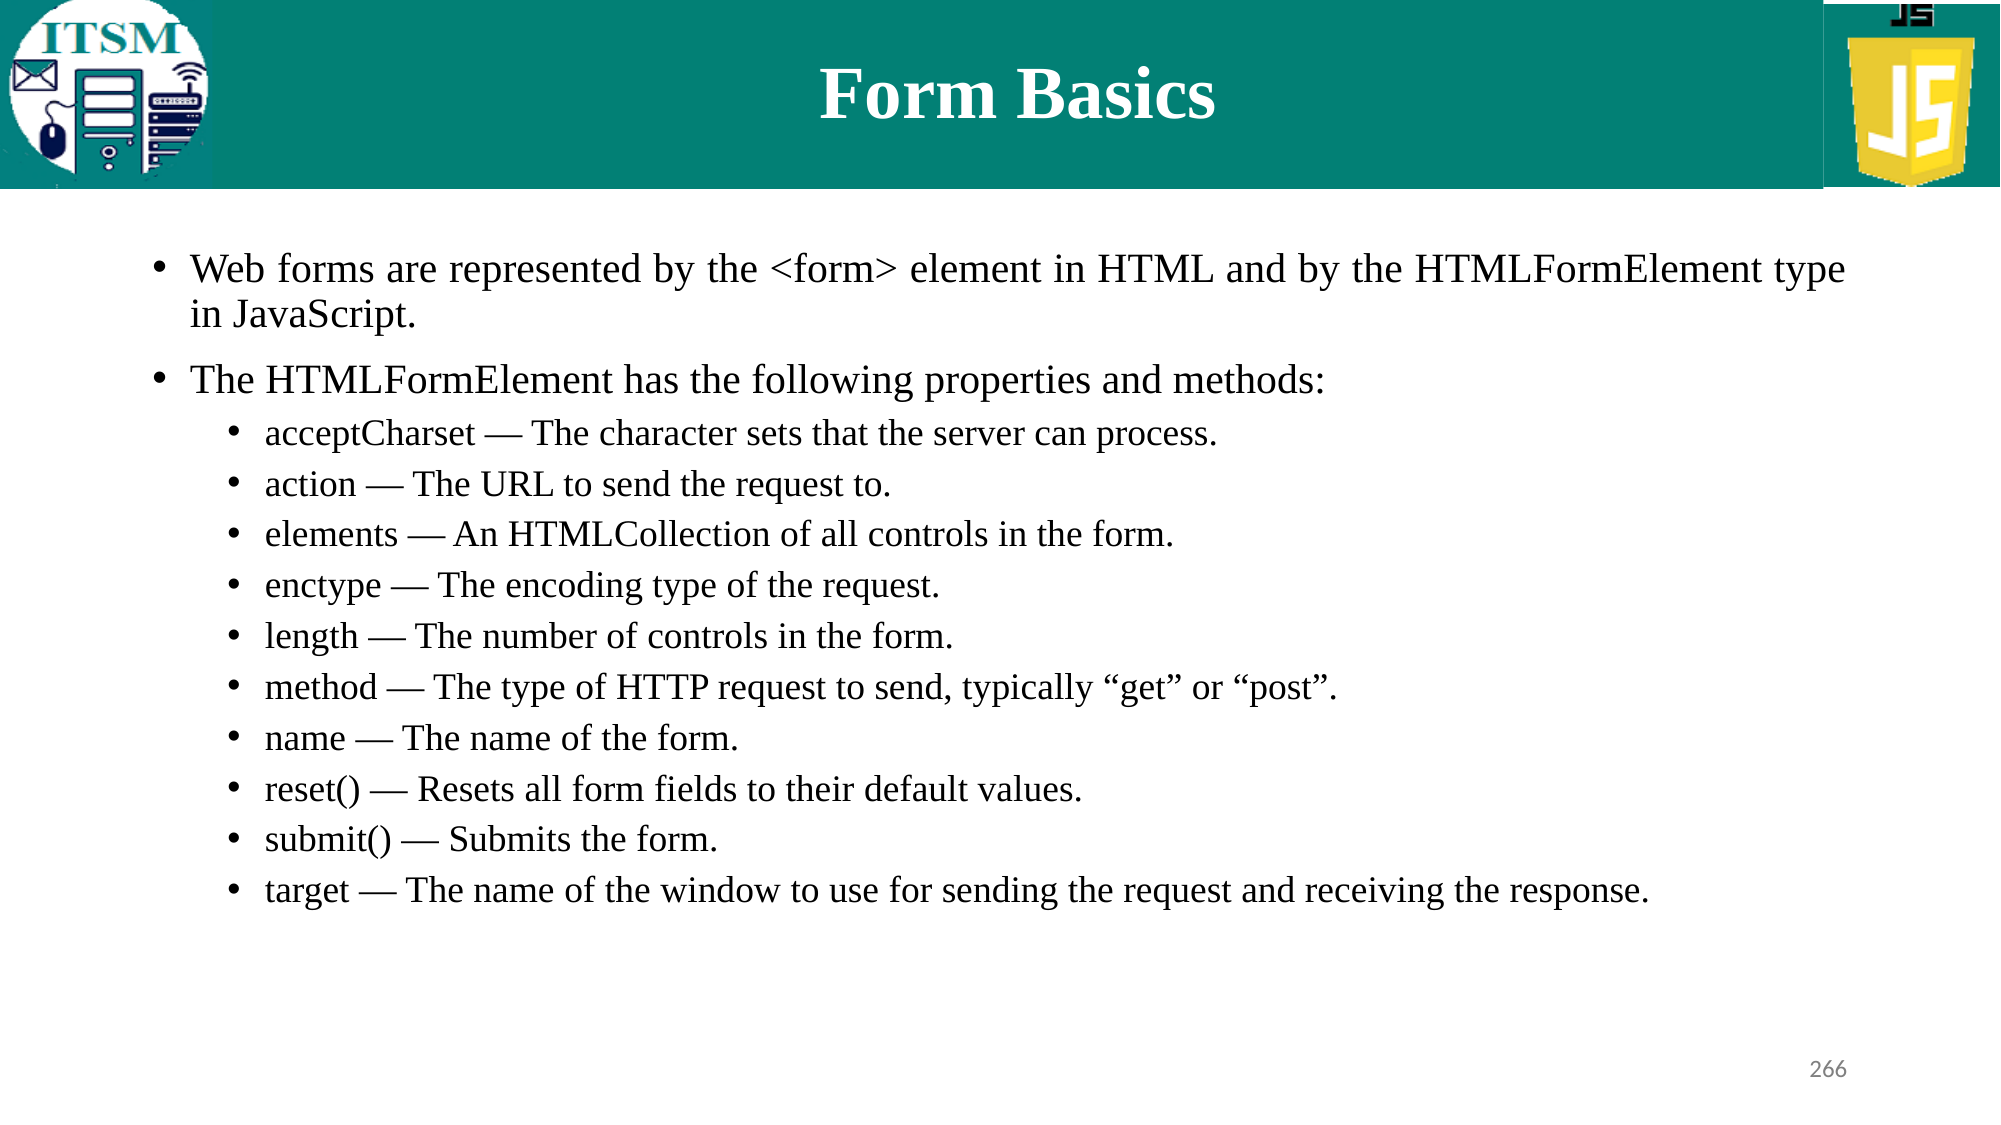

# Form Basics
Web forms are represented by the <form> element in HTML and by the HTMLFormElement type in JavaScript.
The HTMLFormElement has the following properties and methods:
acceptCharset — The character sets that the server can process.
action — The URL to send the request to.
elements — An HTMLCollection of all controls in the form.
enctype — The encoding type of the request.
length — The number of controls in the form.
method — The type of HTTP request to send, typically “get” or “post”.
name — The name of the form.
reset() — Resets all form fields to their default values.
submit() — Submits the form.
target — The name of the window to use for sending the request and receiving the response.

266